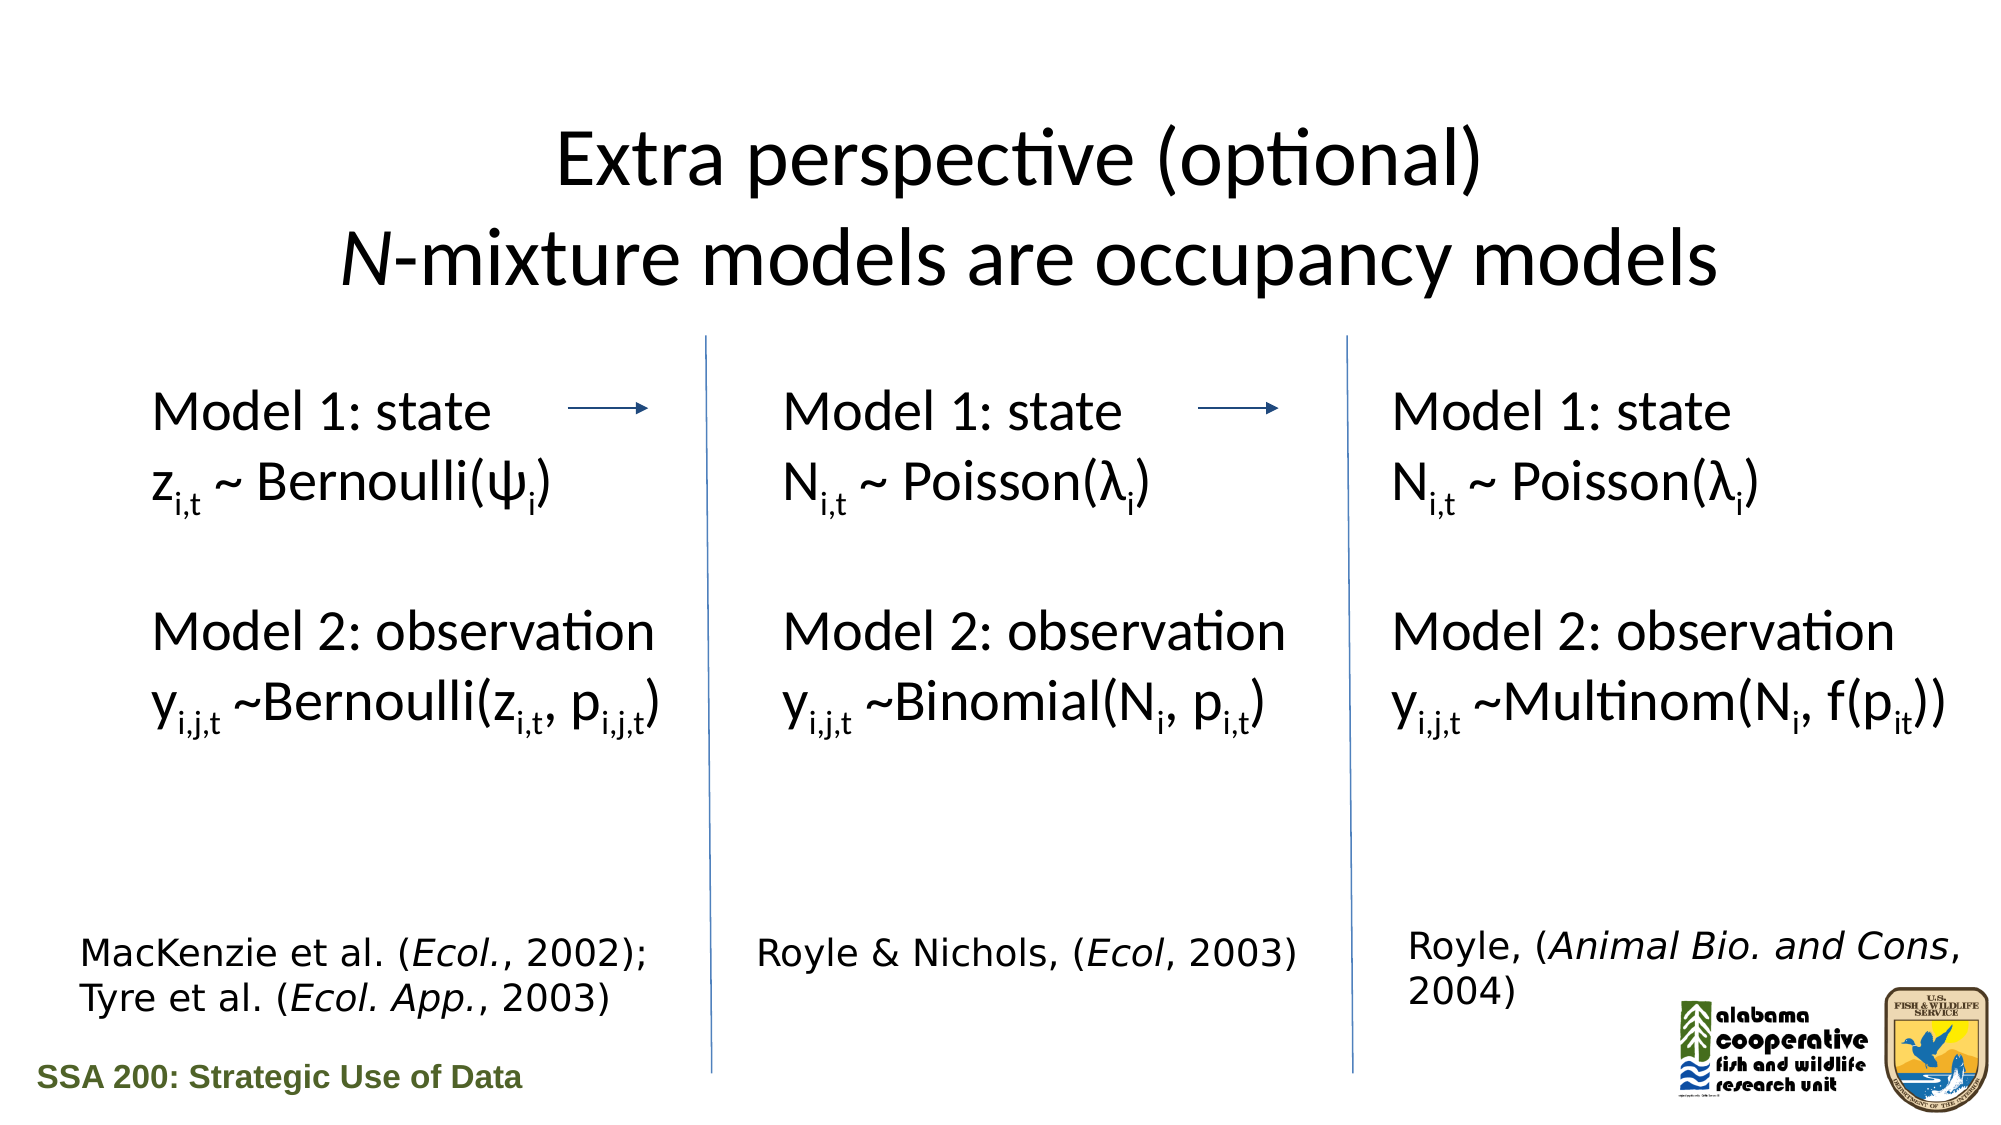

Extra perspective (optional)
N-mixture models are occupancy models
Model 1: state
zi,t ~ Bernoulli(ψi)

Model 2: observation
yi,j,t ~Bernoulli(zi,t, pi,j,t)

Model 1: state
Ni,t ~ Poisson(λi)

Model 2: observation
yi,j,t ~Multinom(Ni, f(pit))

Model 1: state
Ni,t ~ Poisson(λi)

Model 2: observation
yi,j,t ~Binomial(Ni, pi,t)

Royle, (Animal Bio. and Cons, 2004)
MacKenzie et al. (Ecol., 2002); Tyre et al. (Ecol. App., 2003)
Royle & Nichols, (Ecol, 2003)